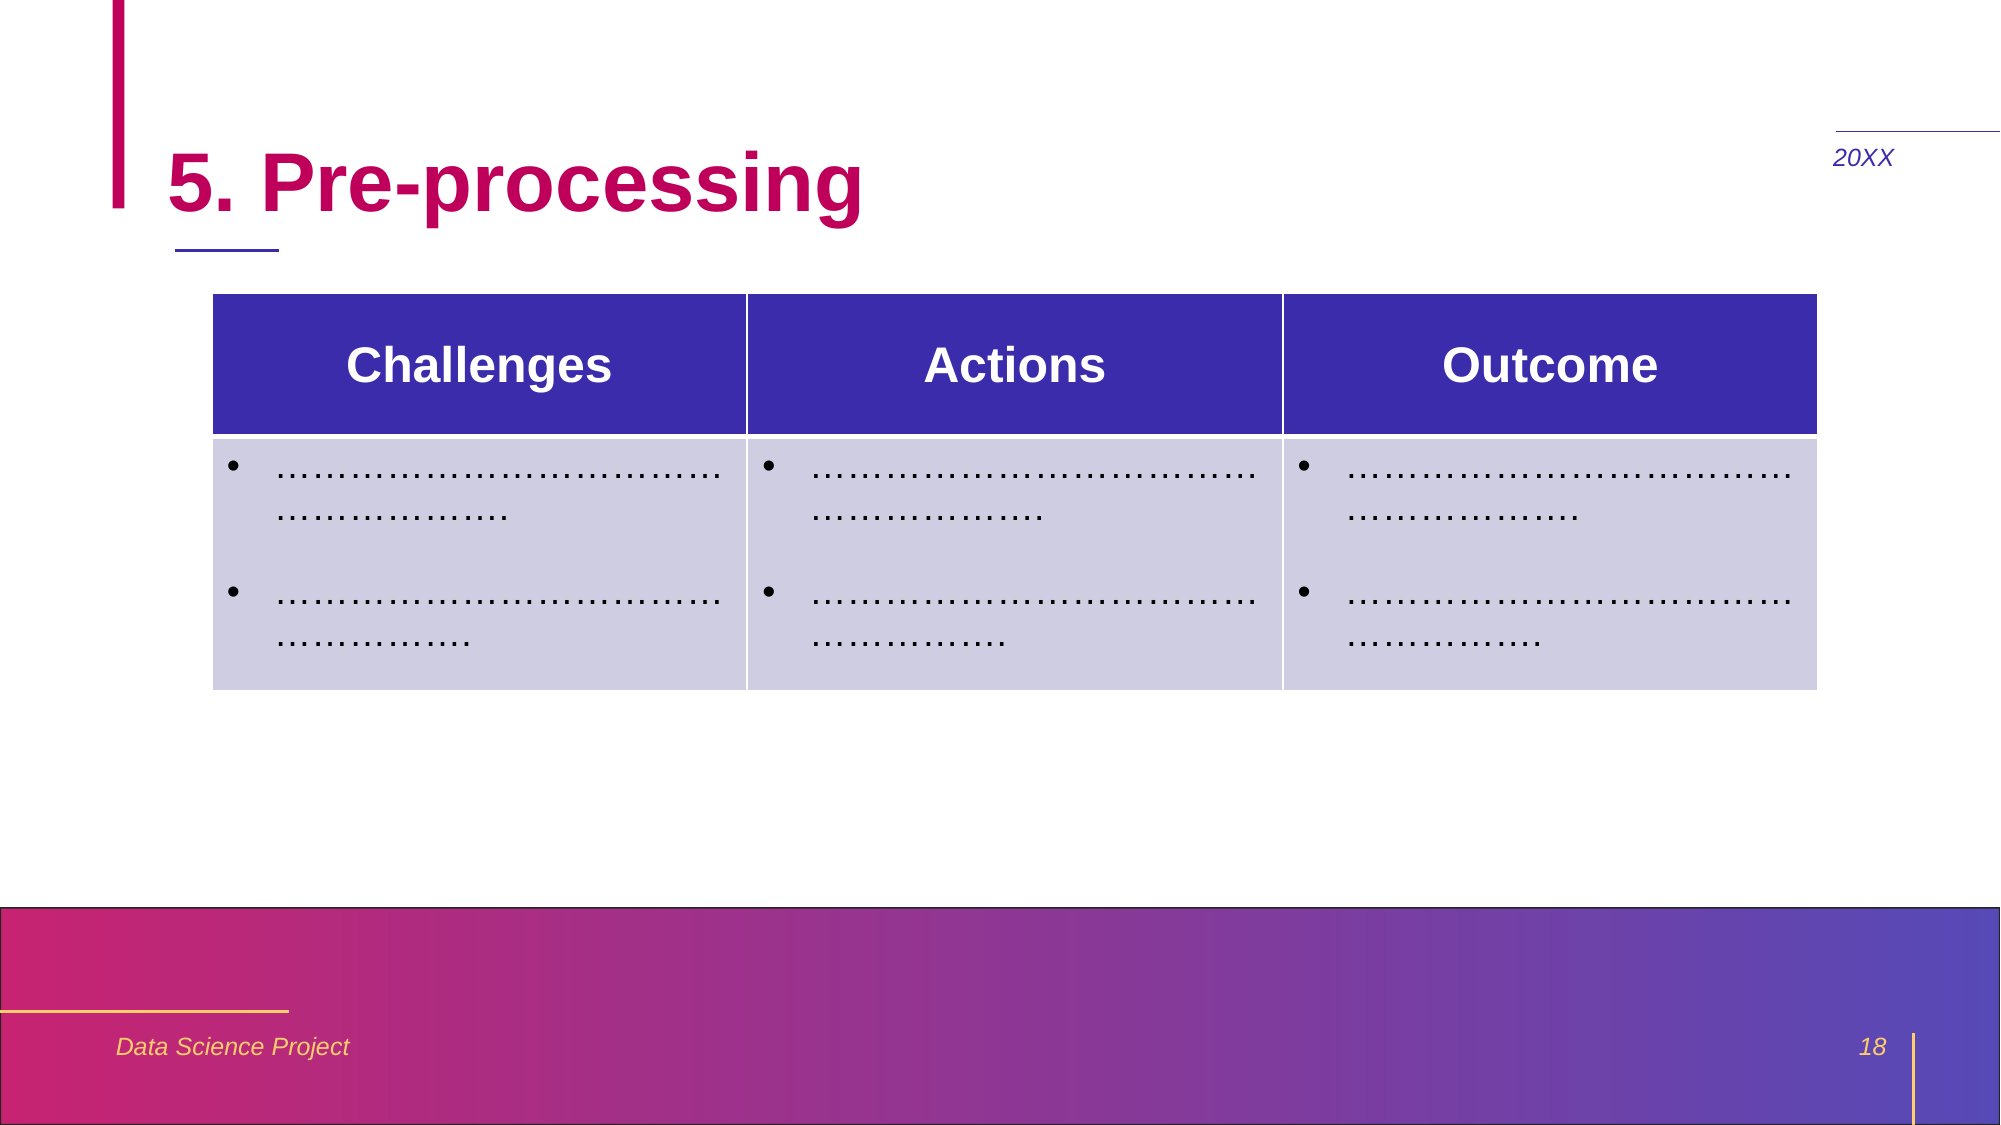

# 5. Pre-processing
20XX
| Challenges | Actions | Outcome |
| --- | --- | --- |
| ………………………………………………. ……………………………………………. | ………………………………………………. ……………………………………………. | ………………………………………………. ……………………………………………. |
Data Science Project
18